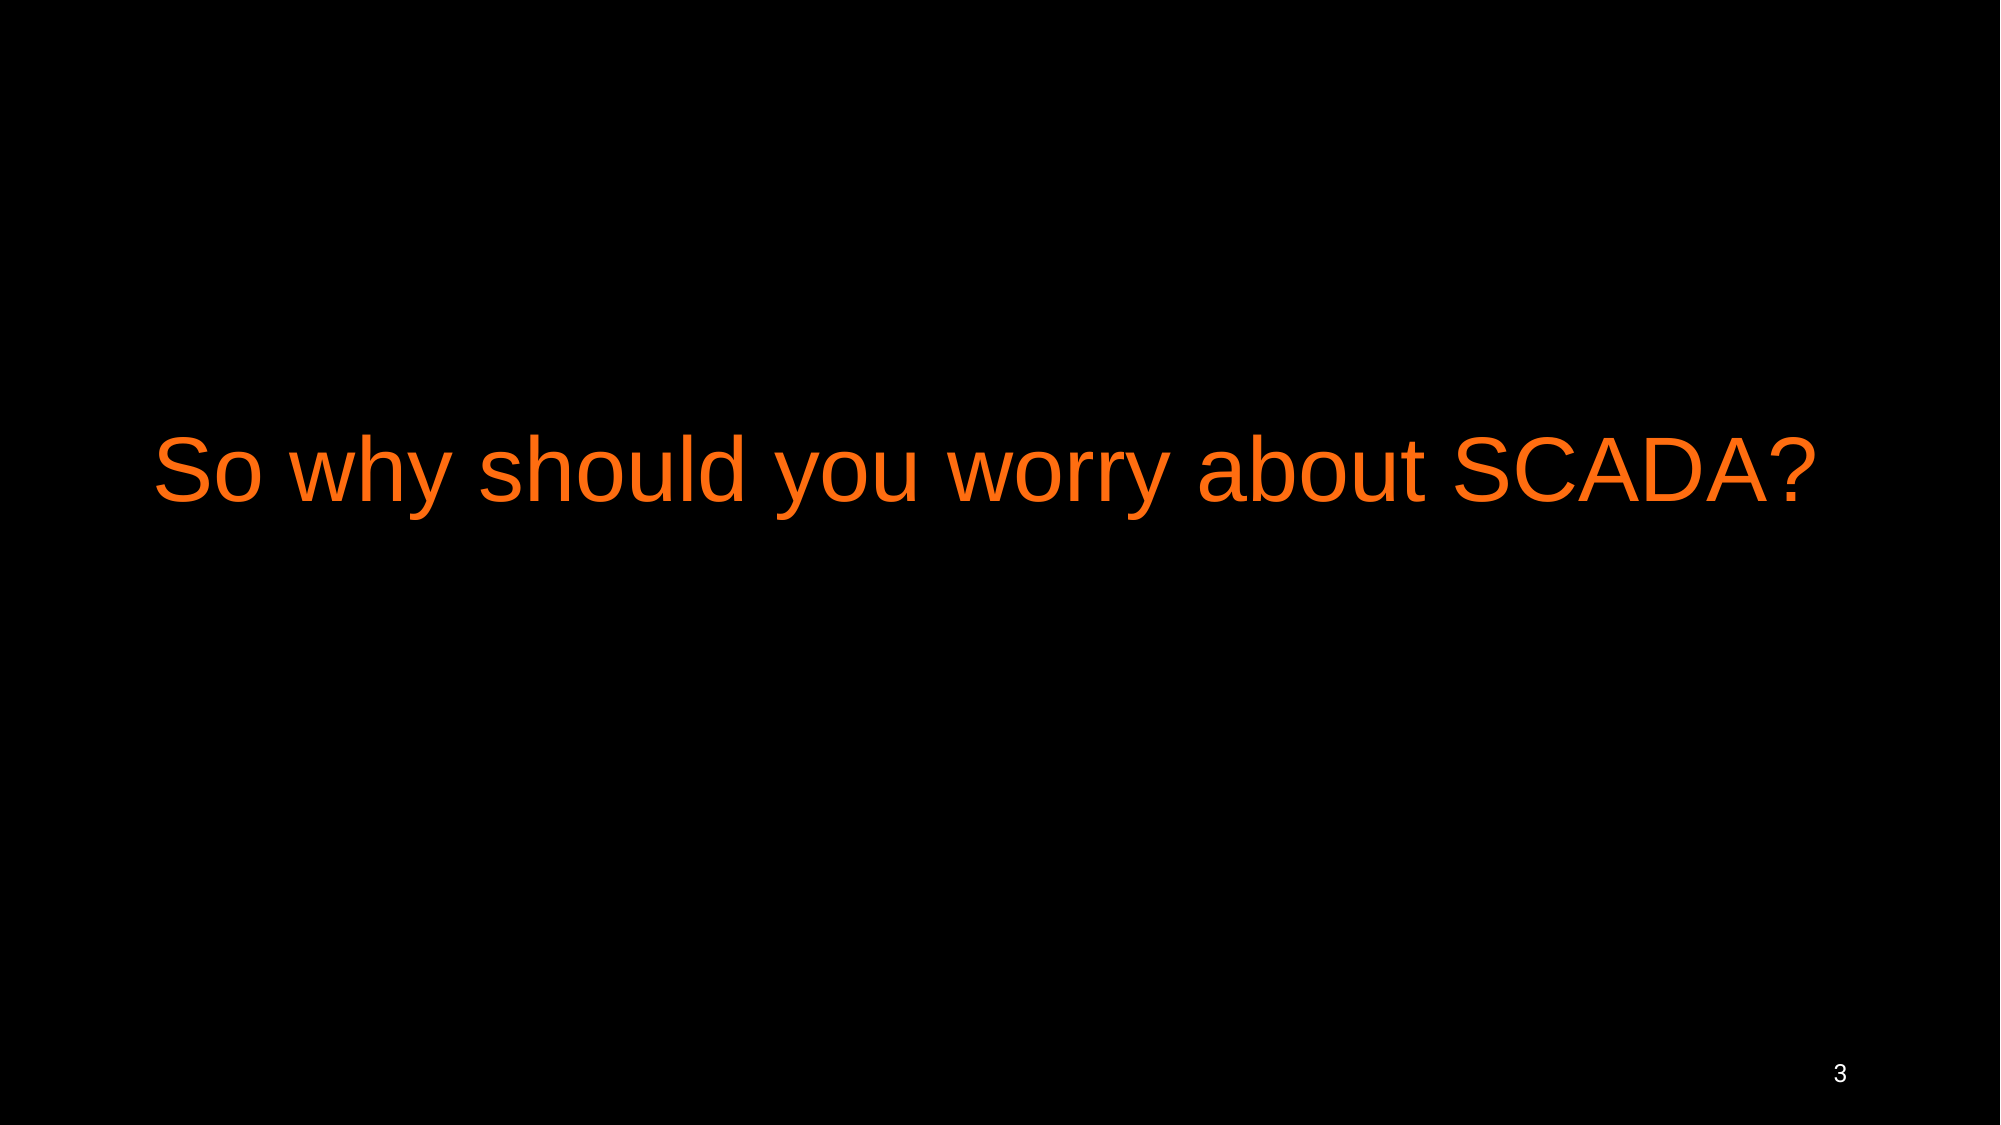

# So why should you worry about SCADA?
3